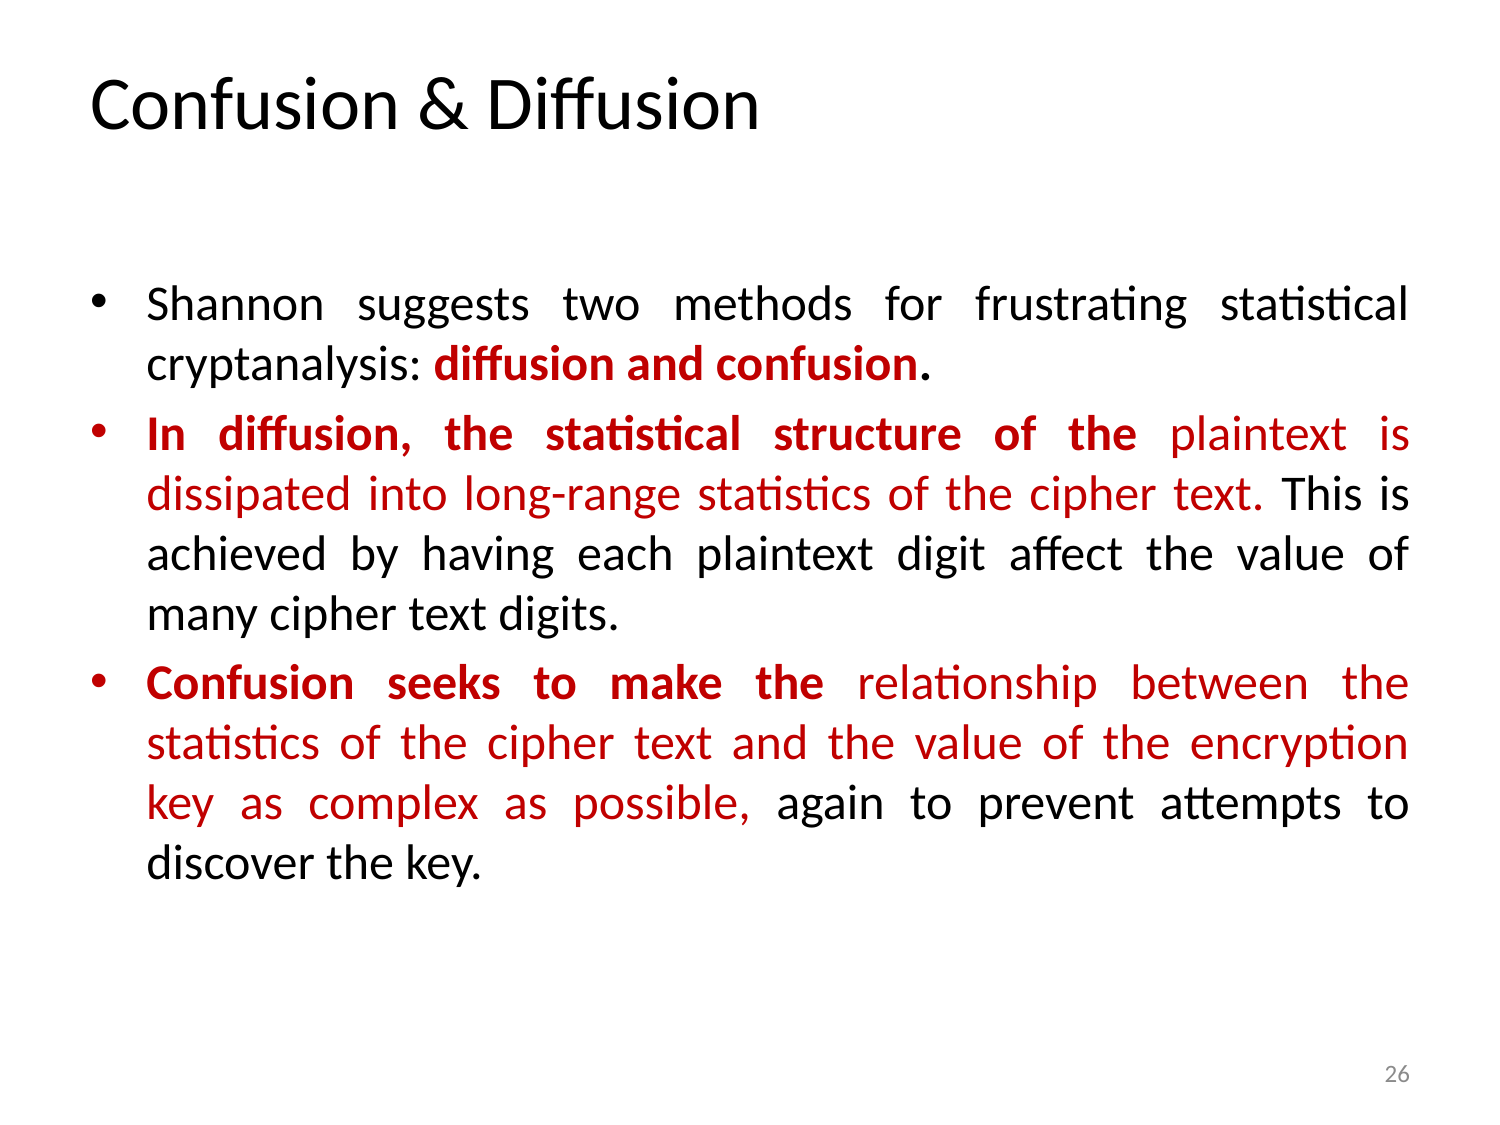

# Confusion & Diffusion
Shannon suggests two methods for frustrating statistical cryptanalysis: diffusion and confusion.
In diffusion, the statistical structure of the plaintext is dissipated into long-range statistics of the cipher text. This is achieved by having each plaintext digit affect the value of many cipher text digits.
Confusion seeks to make the relationship between the statistics of the cipher text and the value of the encryption key as complex as possible, again to prevent attempts to discover the key.
26